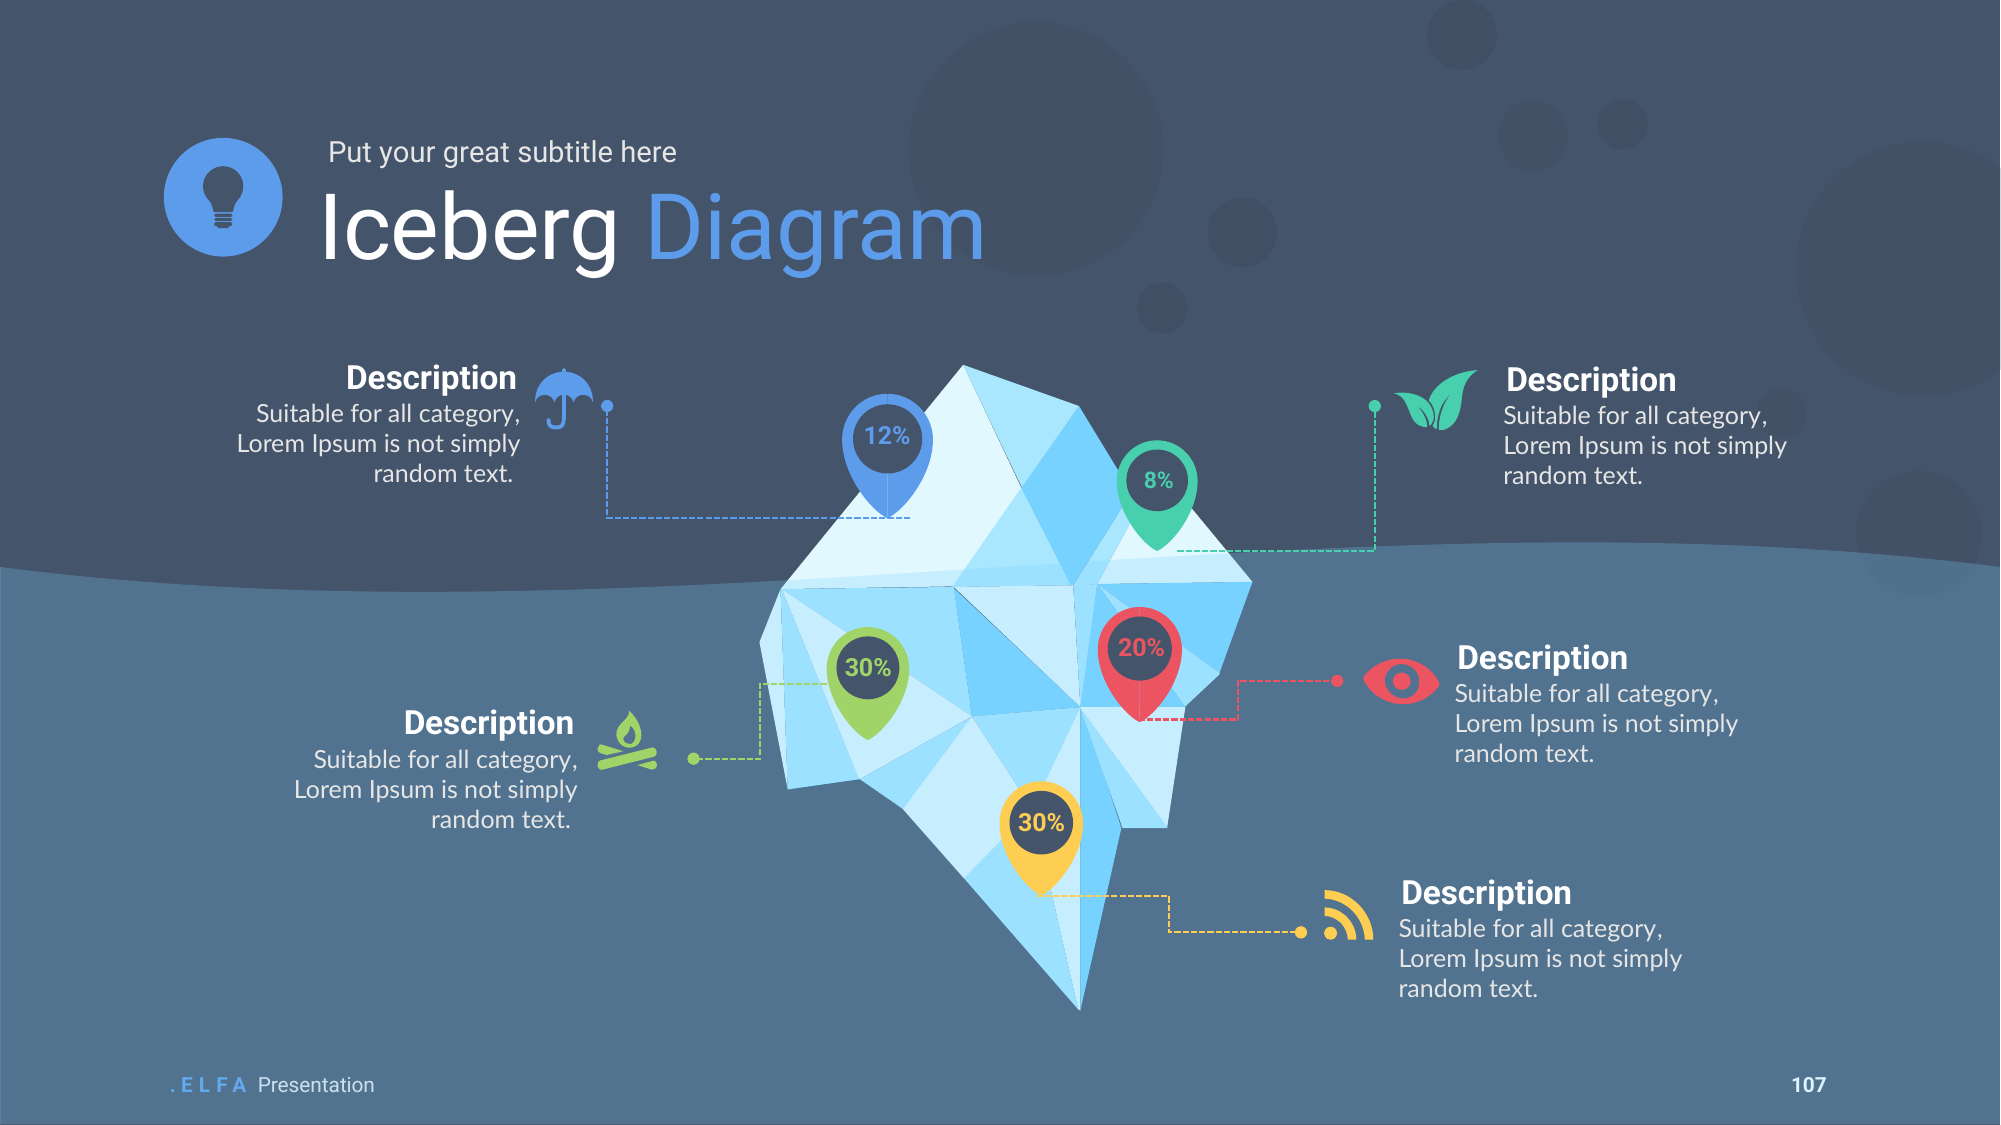

Put your great subtitle here

Iceberg Diagram

Description
Description

Suitable for all category, Lorem Ipsum is not simply random text.
Suitable for all category, Lorem Ipsum is not simply random text.

12%

8%

20%

Description
30%

Suitable for all category, Lorem Ipsum is not simply random text.
Description

Suitable for all category, Lorem Ipsum is not simply random text.

30%
Description

Suitable for all category, Lorem Ipsum is not simply random text.